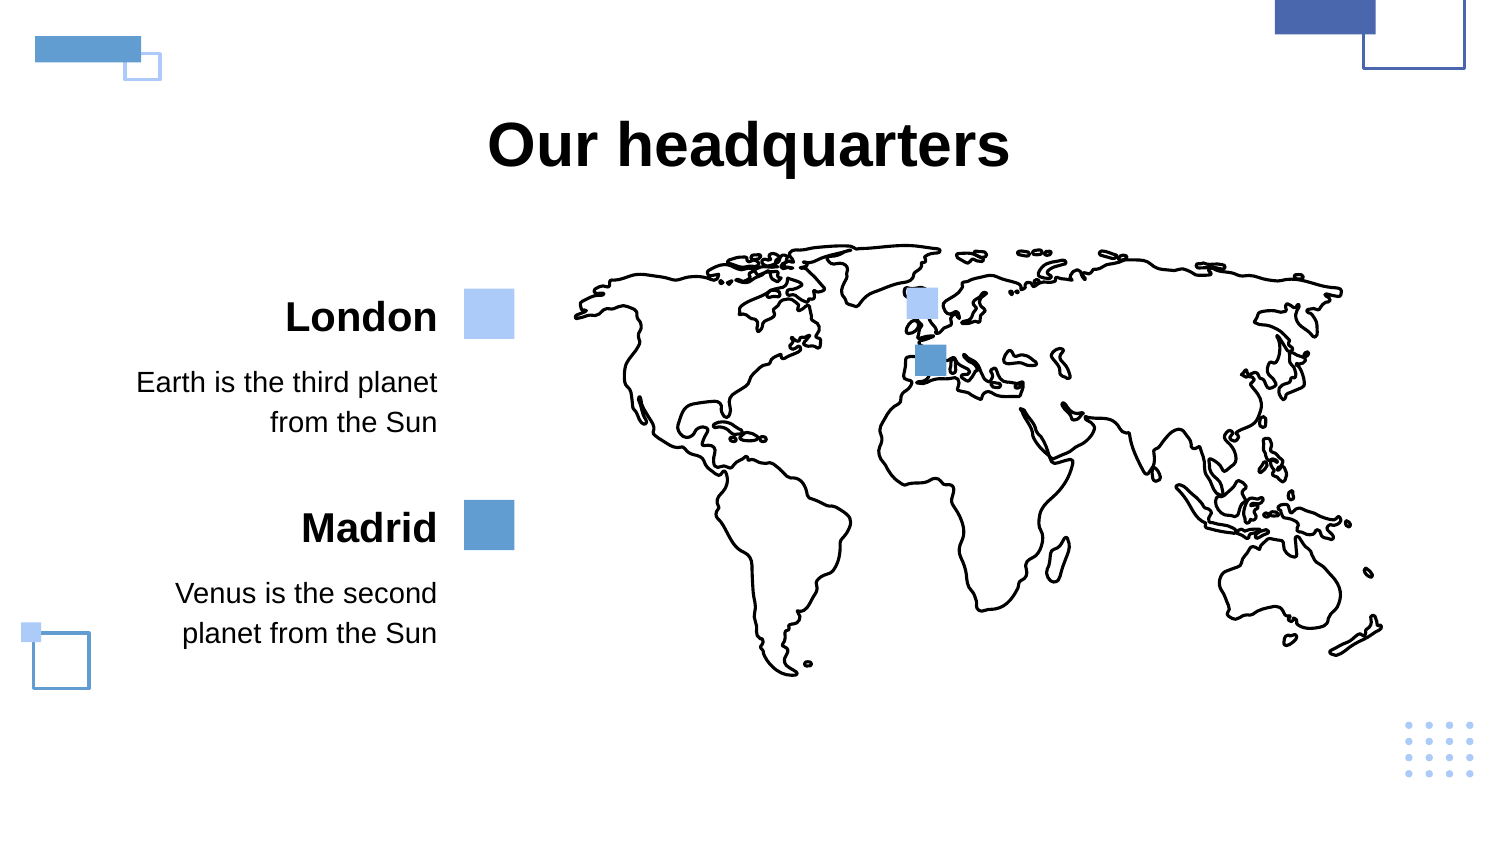

# Our headquarters

London

Earth is the third planet from the Sun

Madrid

Venus is the second planet from the Sun